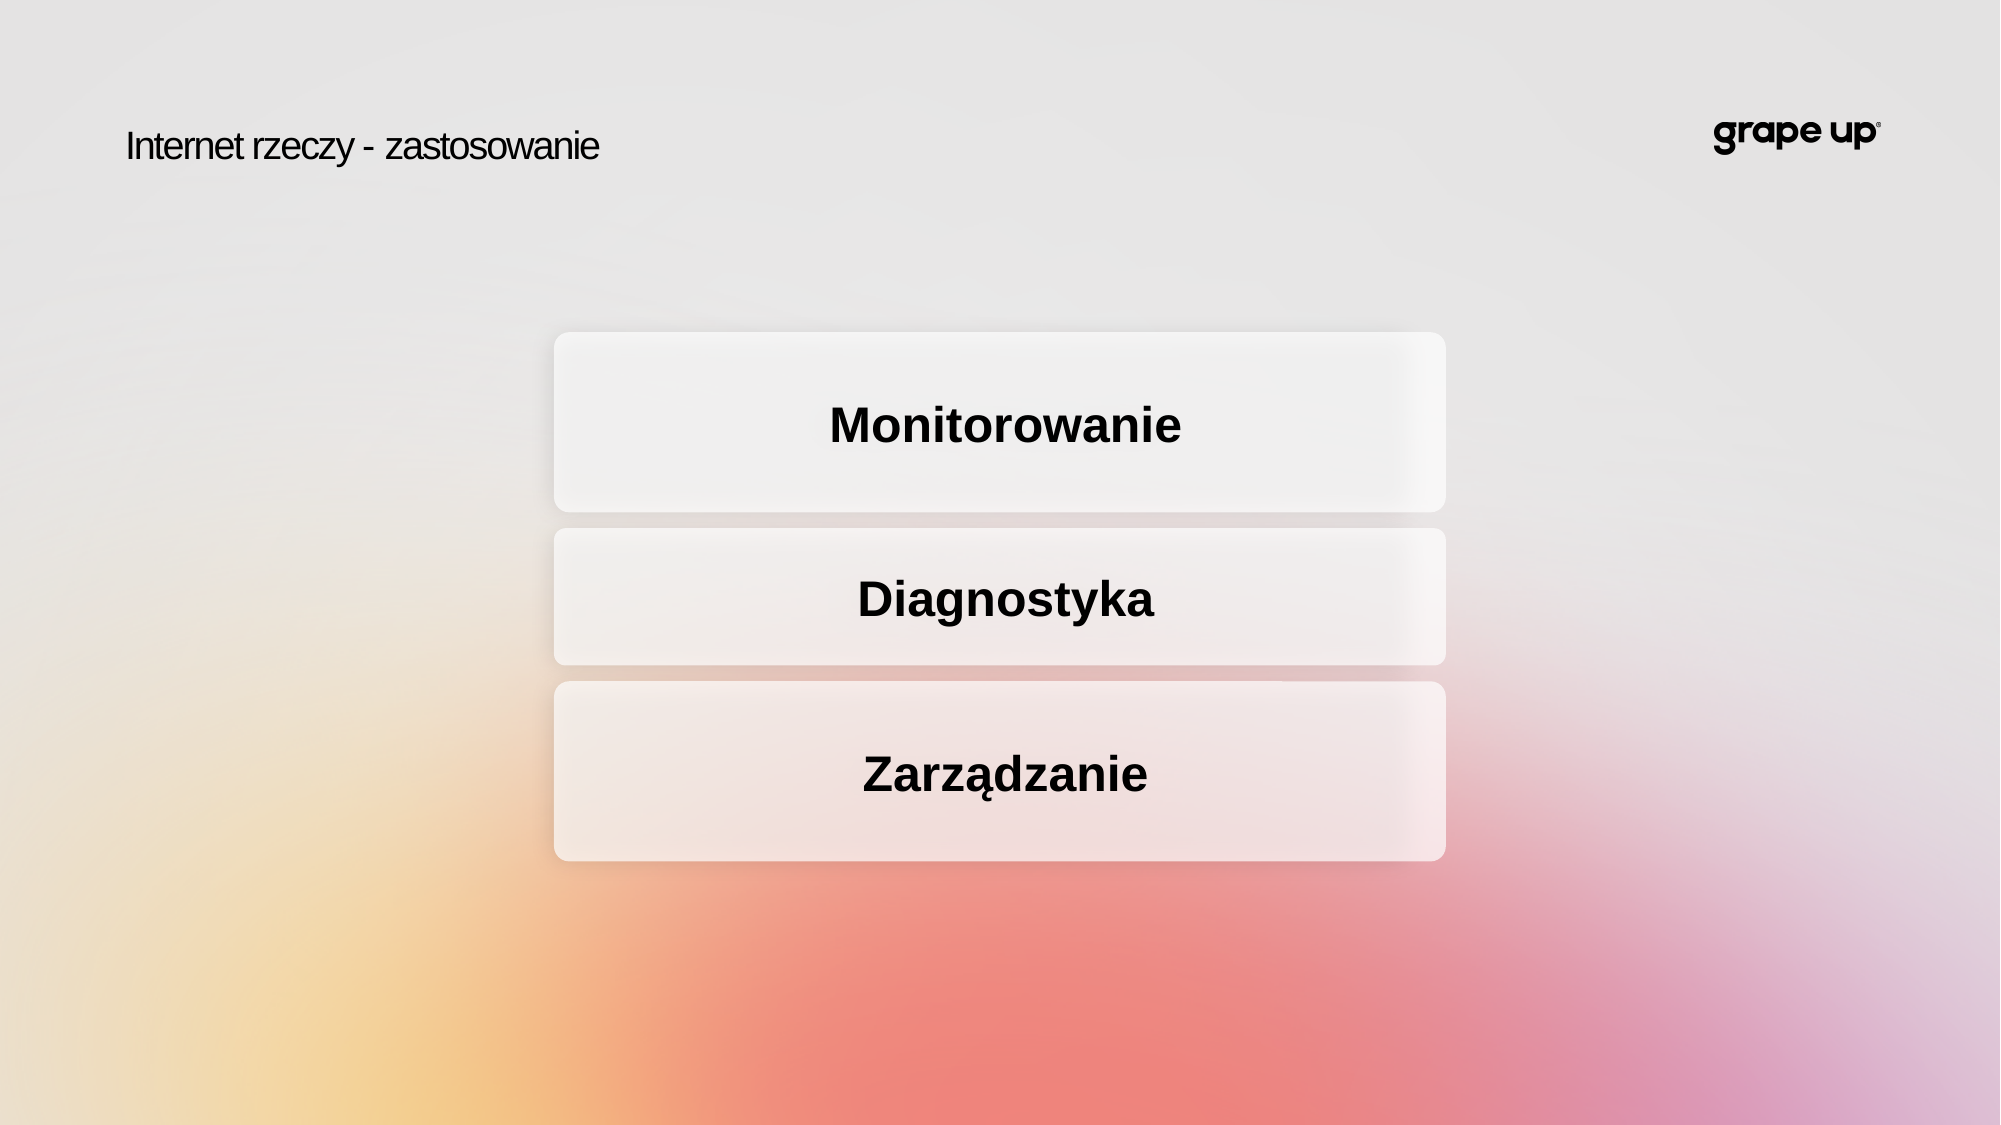

# Internet rzeczy - zastosowanie
Monitorowanie
Diagnostyka
Zarządzanie